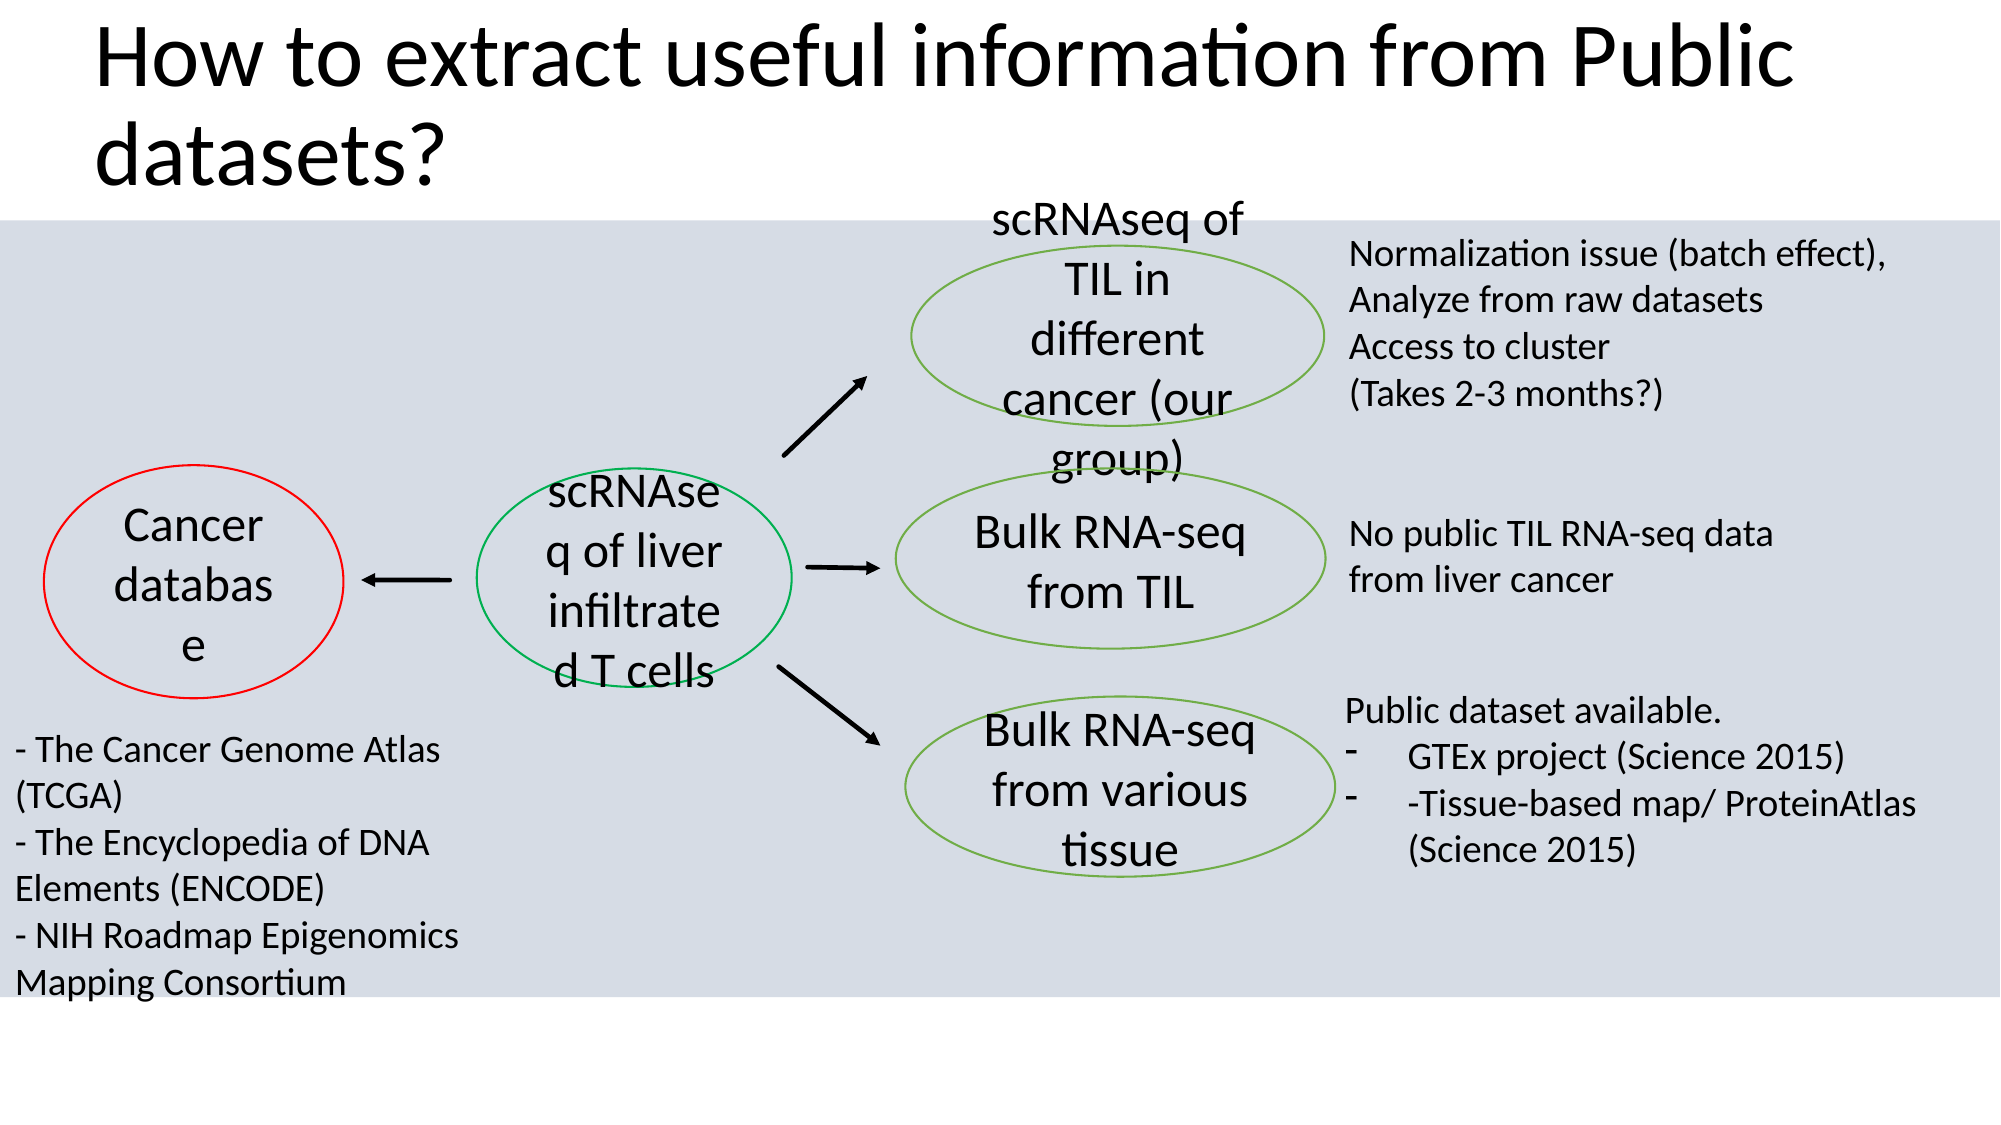

# How to extract useful information from Public datasets?
Normalization issue (batch effect), Analyze from raw datasets
Access to cluster
(Takes 2-3 months?)
scRNAseq of TIL in different cancer (our group)
Cancer database
Bulk RNA-seq from TIL
scRNAseq of liver infiltrated T cells
No public TIL RNA-seq data from liver cancer
Public dataset available.
GTEx project (Science 2015)
-Tissue-based map/ ProteinAtlas (Science 2015)
Bulk RNA-seq from various tissue
- The Cancer Genome Atlas (TCGA)
- The Encyclopedia of DNA Elements (ENCODE)
- NIH Roadmap Epigenomics Mapping Consortium